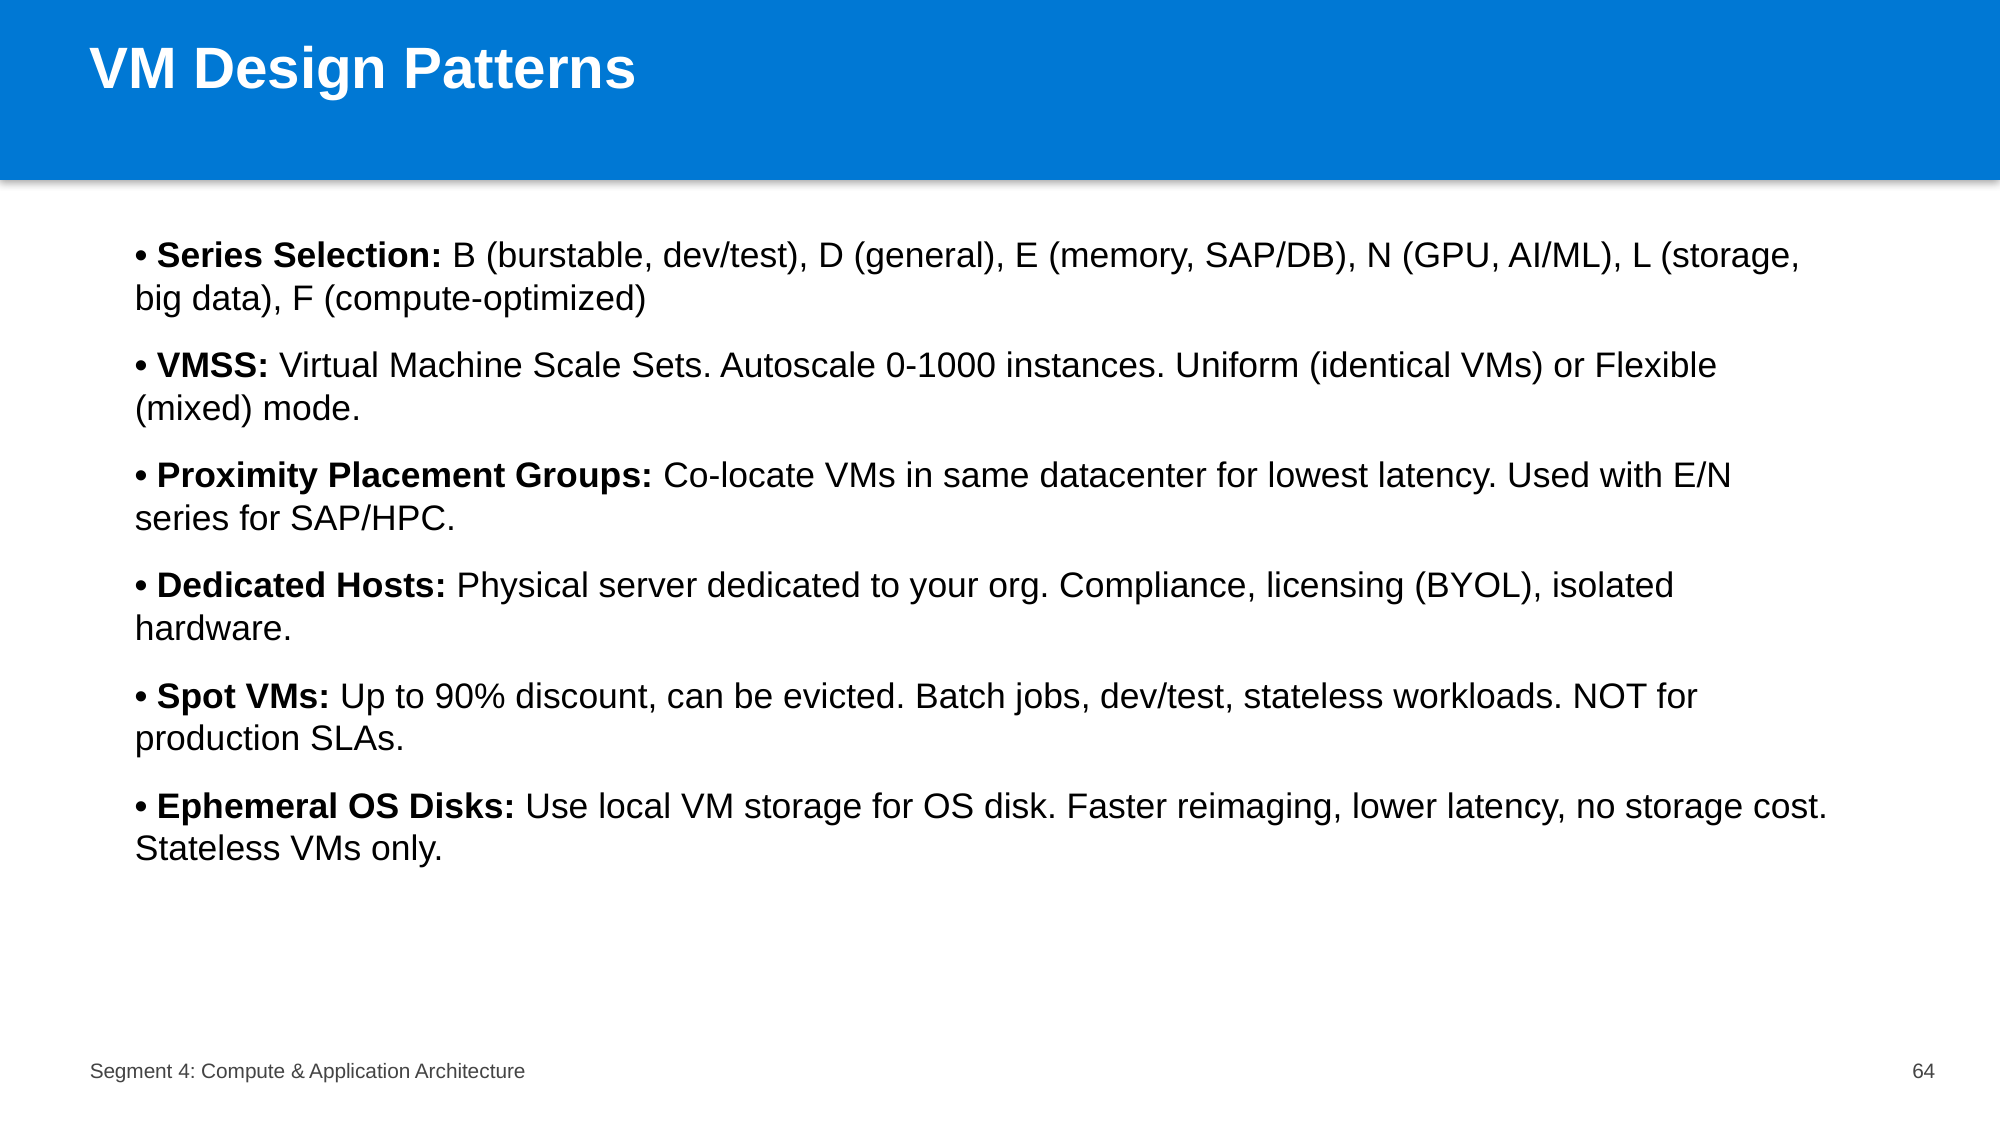

VM Design Patterns
• Series Selection: B (burstable, dev/test), D (general), E (memory, SAP/DB), N (GPU, AI/ML), L (storage, big data), F (compute-optimized)
• VMSS: Virtual Machine Scale Sets. Autoscale 0-1000 instances. Uniform (identical VMs) or Flexible (mixed) mode.
• Proximity Placement Groups: Co-locate VMs in same datacenter for lowest latency. Used with E/N series for SAP/HPC.
• Dedicated Hosts: Physical server dedicated to your org. Compliance, licensing (BYOL), isolated hardware.
• Spot VMs: Up to 90% discount, can be evicted. Batch jobs, dev/test, stateless workloads. NOT for production SLAs.
• Ephemeral OS Disks: Use local VM storage for OS disk. Faster reimaging, lower latency, no storage cost. Stateless VMs only.
Segment 4: Compute & Application Architecture
64